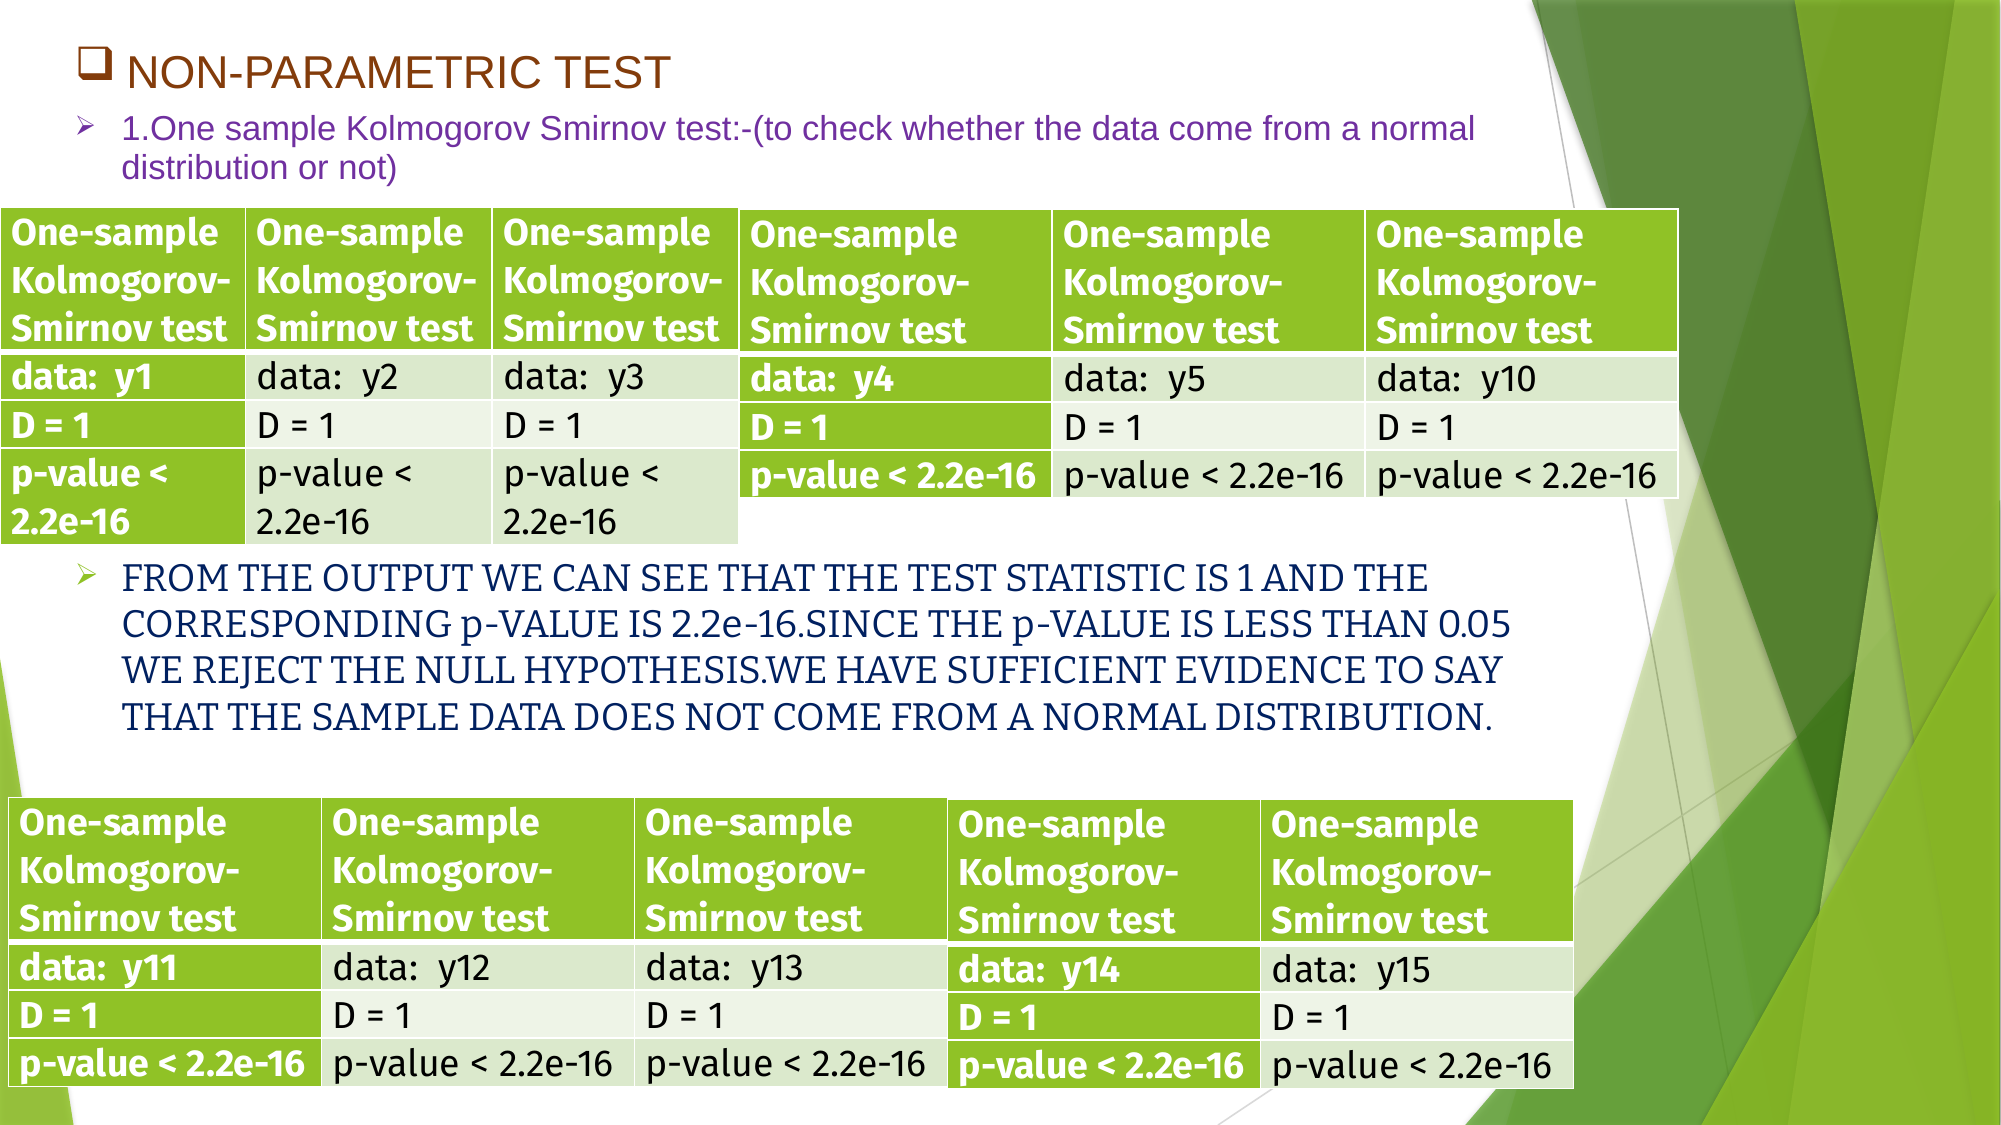

# NON-PARAMETRIC TEST
1.One sample Kolmogorov Smirnov test:-(to check whether the data come from a normal distribution or not)

FROM THE OUTPUT WE CAN SEE THAT THE TEST STATISTIC IS 1 AND THE CORRESPONDING p-VALUE IS 2.2e-16.SINCE THE p-VALUE IS LESS THAN 0.05 WE REJECT THE NULL HYPOTHESIS.WE HAVE SUFFICIENT EVIDENCE TO SAY THAT THE SAMPLE DATA DOES NOT COME FROM A NORMAL DISTRIBUTION.

| One-sample Kolmogorov-Smirnov test | One-sample Kolmogorov-Smirnov test | One-sample Kolmogorov-Smirnov test |
| --- | --- | --- |
| data: y1 | data: y2 | data: y3 |
| D = 1 | D = 1 | D = 1 |
| p-value < 2.2e-16 | p-value < 2.2e-16 | p-value < 2.2e-16 |
| One-sample Kolmogorov-Smirnov test | One-sample Kolmogorov-Smirnov test | One-sample Kolmogorov-Smirnov test |
| --- | --- | --- |
| data: y4 | data: y5 | data: y10 |
| D = 1 | D = 1 | D = 1 |
| p-value < 2.2e-16 | p-value < 2.2e-16 | p-value < 2.2e-16 |
| One-sample Kolmogorov-Smirnov test | One-sample Kolmogorov-Smirnov test | One-sample Kolmogorov-Smirnov test |
| --- | --- | --- |
| data: y11 | data: y12 | data: y13 |
| D = 1 | D = 1 | D = 1 |
| p-value < 2.2e-16 | p-value < 2.2e-16 | p-value < 2.2e-16 |

| One-sample Kolmogorov-Smirnov test | One-sample Kolmogorov-Smirnov test |
| --- | --- |
| data: y14 | data: y15 |
| D = 1 | D = 1 |
| p-value < 2.2e-16 | p-value < 2.2e-16 |